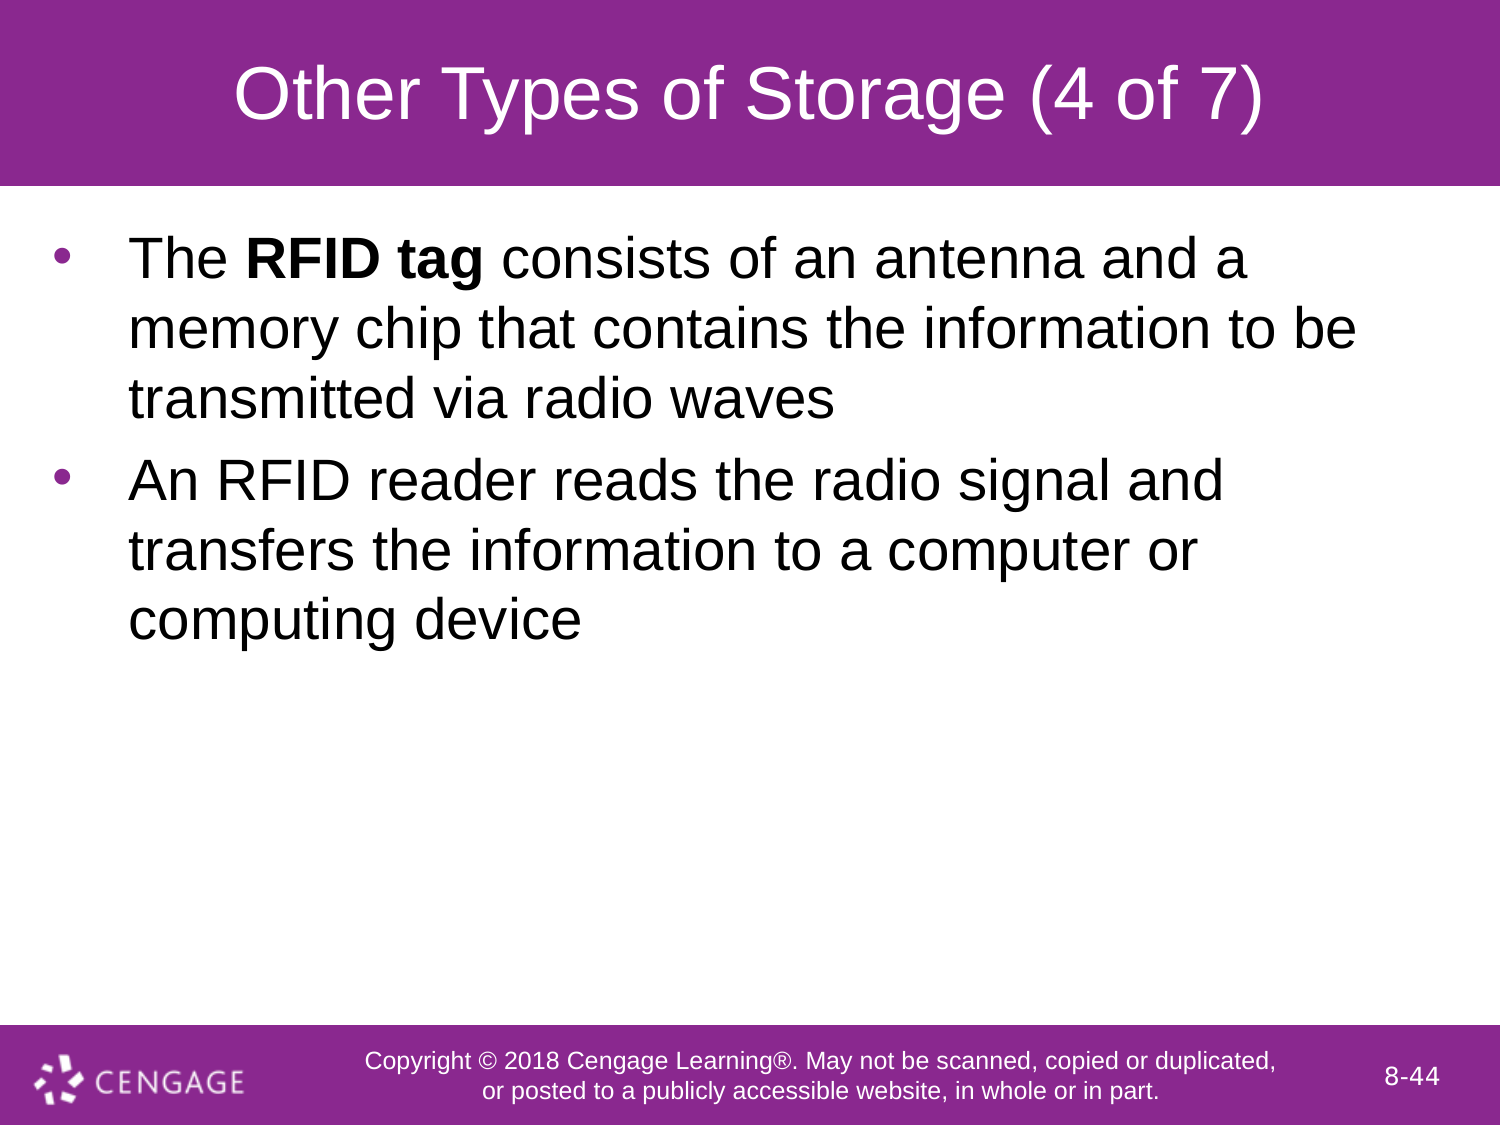

# Other Types of Storage (4 of 7)
The RFID tag consists of an antenna and a memory chip that contains the information to be transmitted via radio waves
An RFID reader reads the radio signal and transfers the information to a computer or computing device